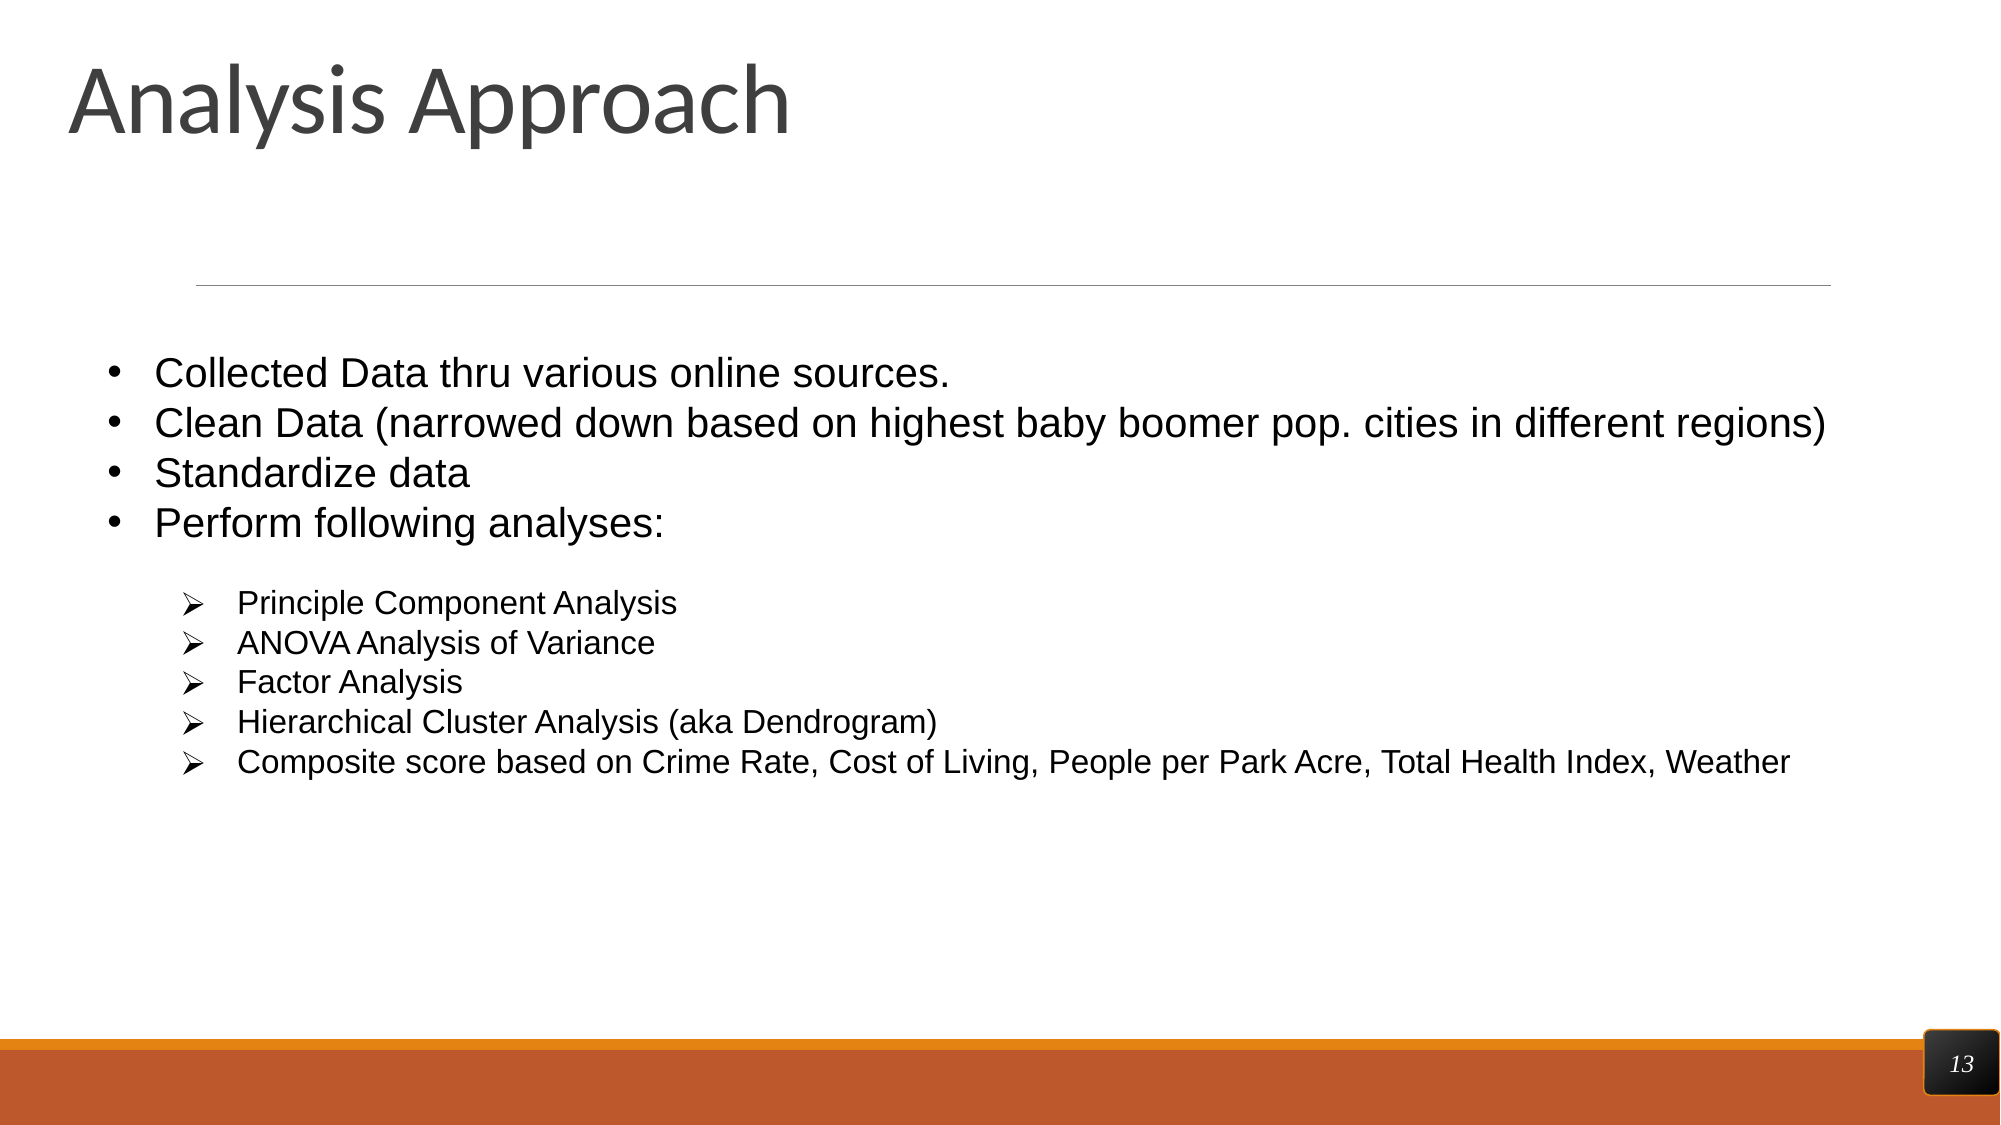

# Analysis Approach
Collected Data thru various online sources.
Clean Data (narrowed down based on highest baby boomer pop. cities in different regions)
Standardize data
Perform following analyses:

Principle Component Analysis
ANOVA Analysis of Variance
Factor Analysis
Hierarchical Cluster Analysis (aka Dendrogram)
Composite score based on Crime Rate, Cost of Living, People per Park Acre, Total Health Index, Weather
13